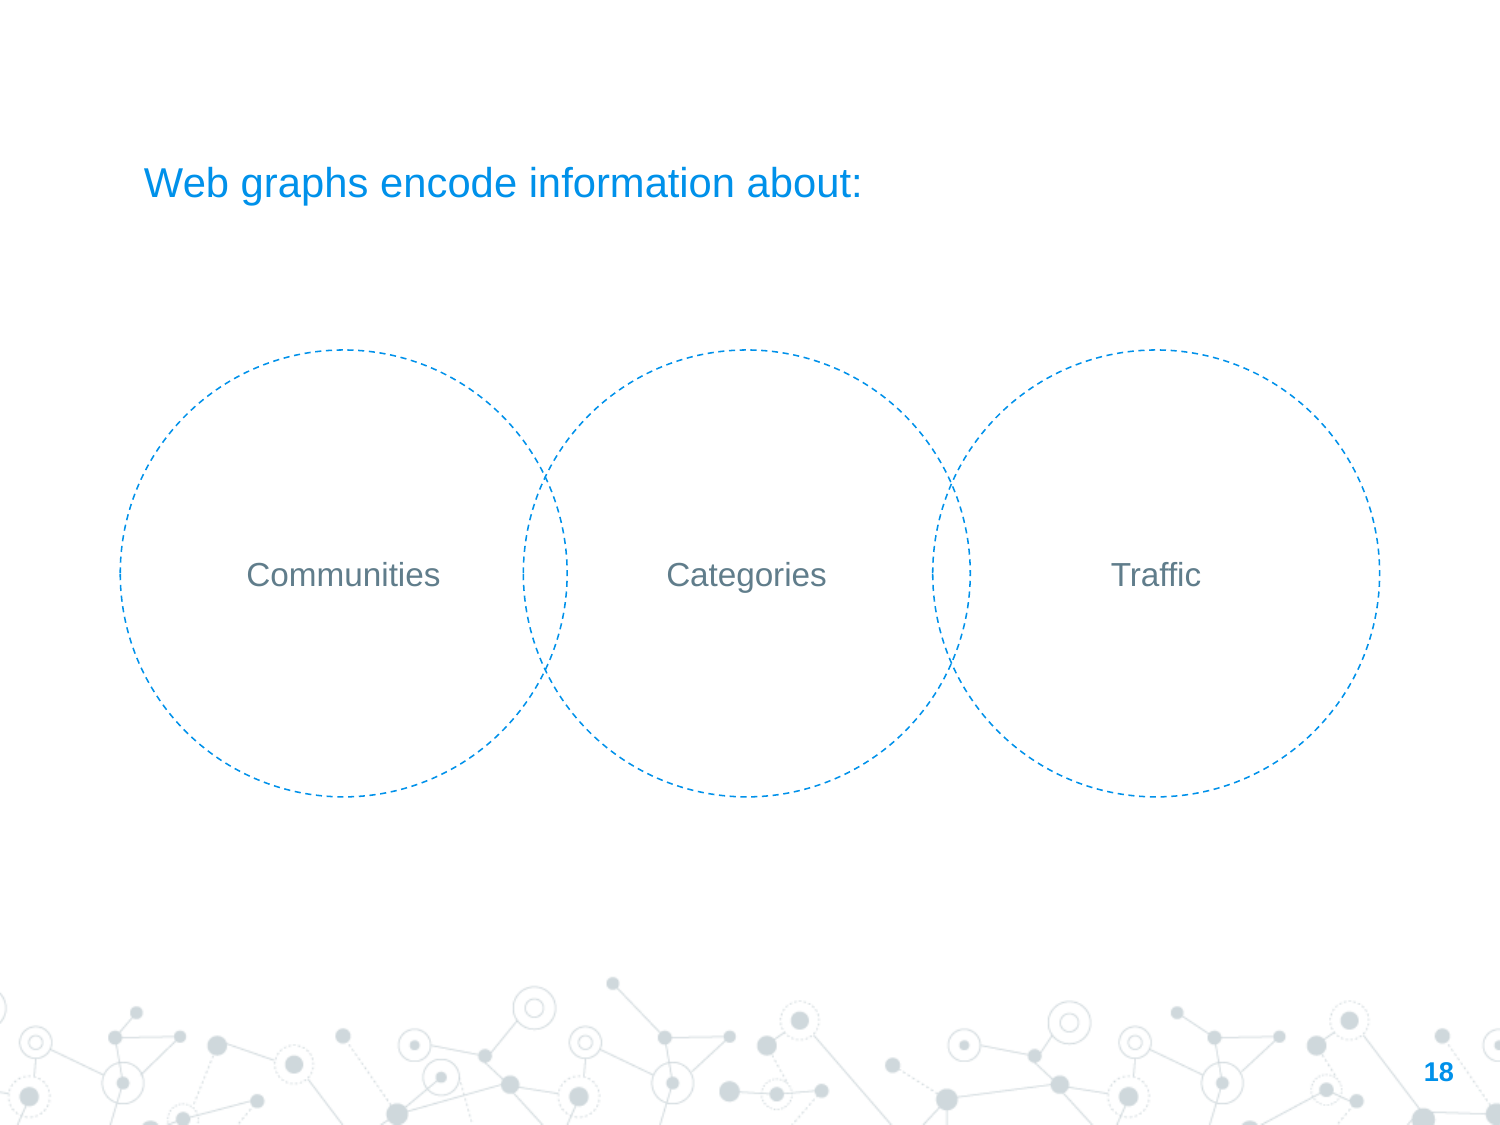

# Web graphs encode information about:
Communities
Categories
Traffic
18